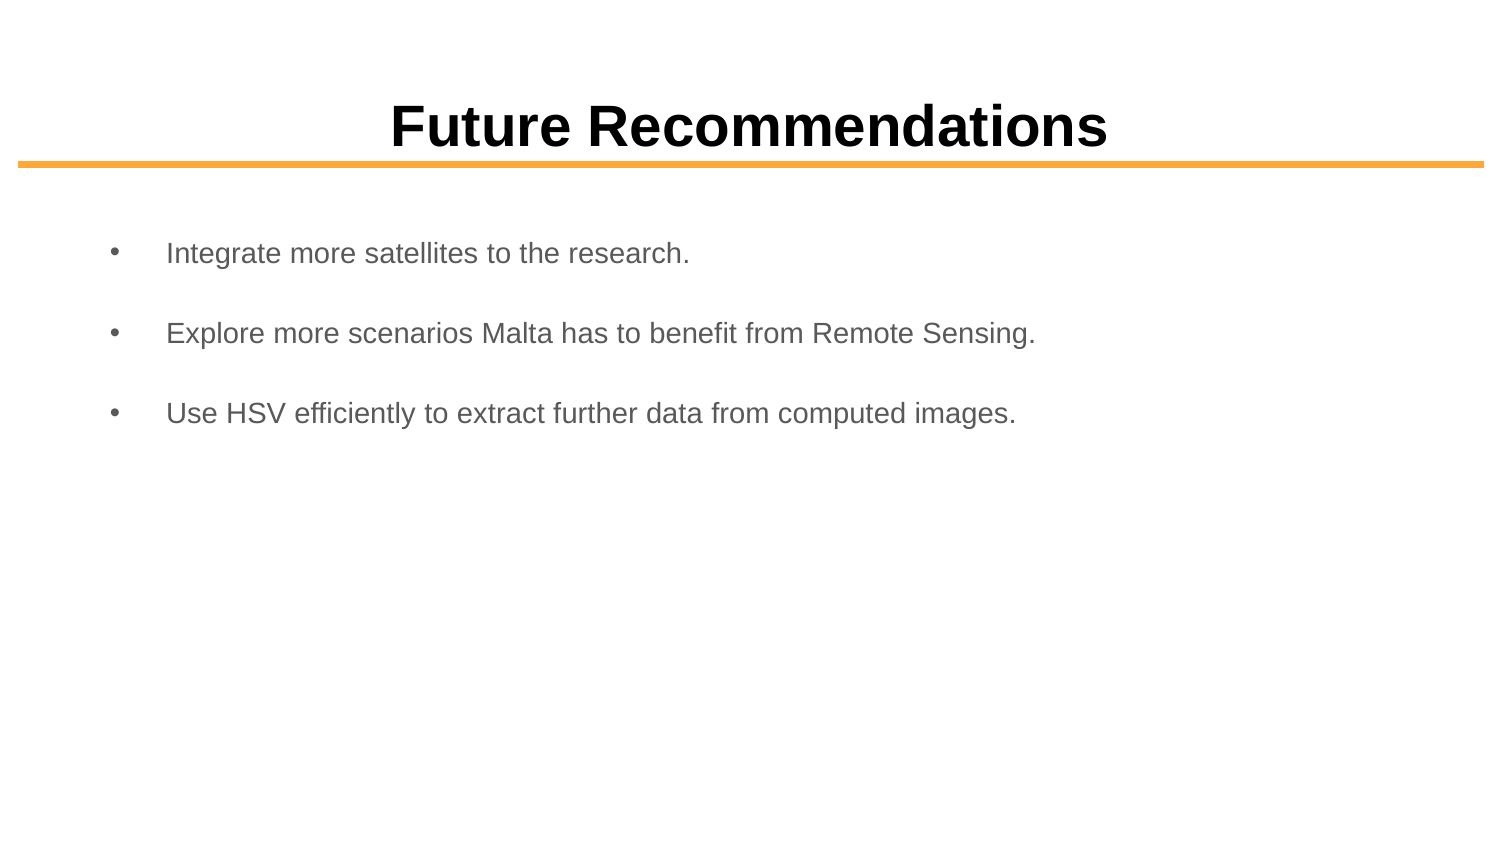

# Future Recommendations

Integrate more satellites to the research.

Explore more scenarios Malta has to benefit from Remote Sensing.

Use HSV efficiently to extract further data from computed images.